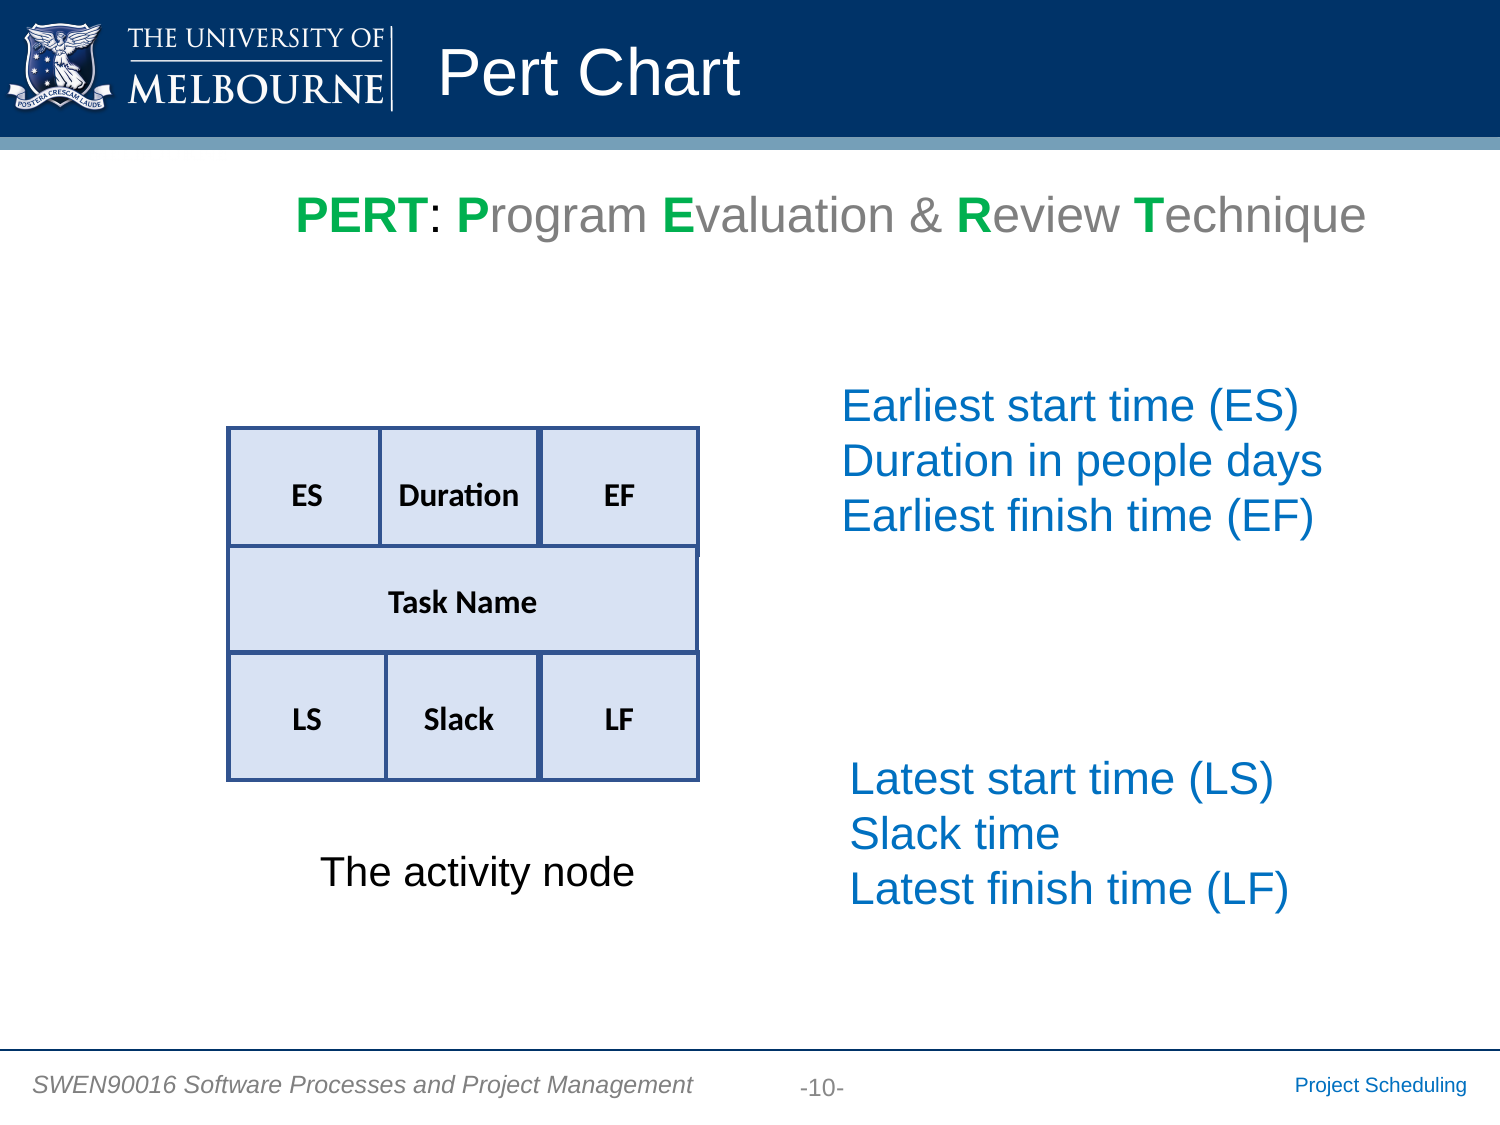

# Pert Chart

	PERT: Program Evaluation & Review Technique

Earliest start time (ES)
Duration in people days
Earliest finish time (EF)
ES
Duration
EF
Task Name
LS
Slack
LF

Latest start time (LS)
Slack time
Latest finish time (LF)

The activity node

-10-